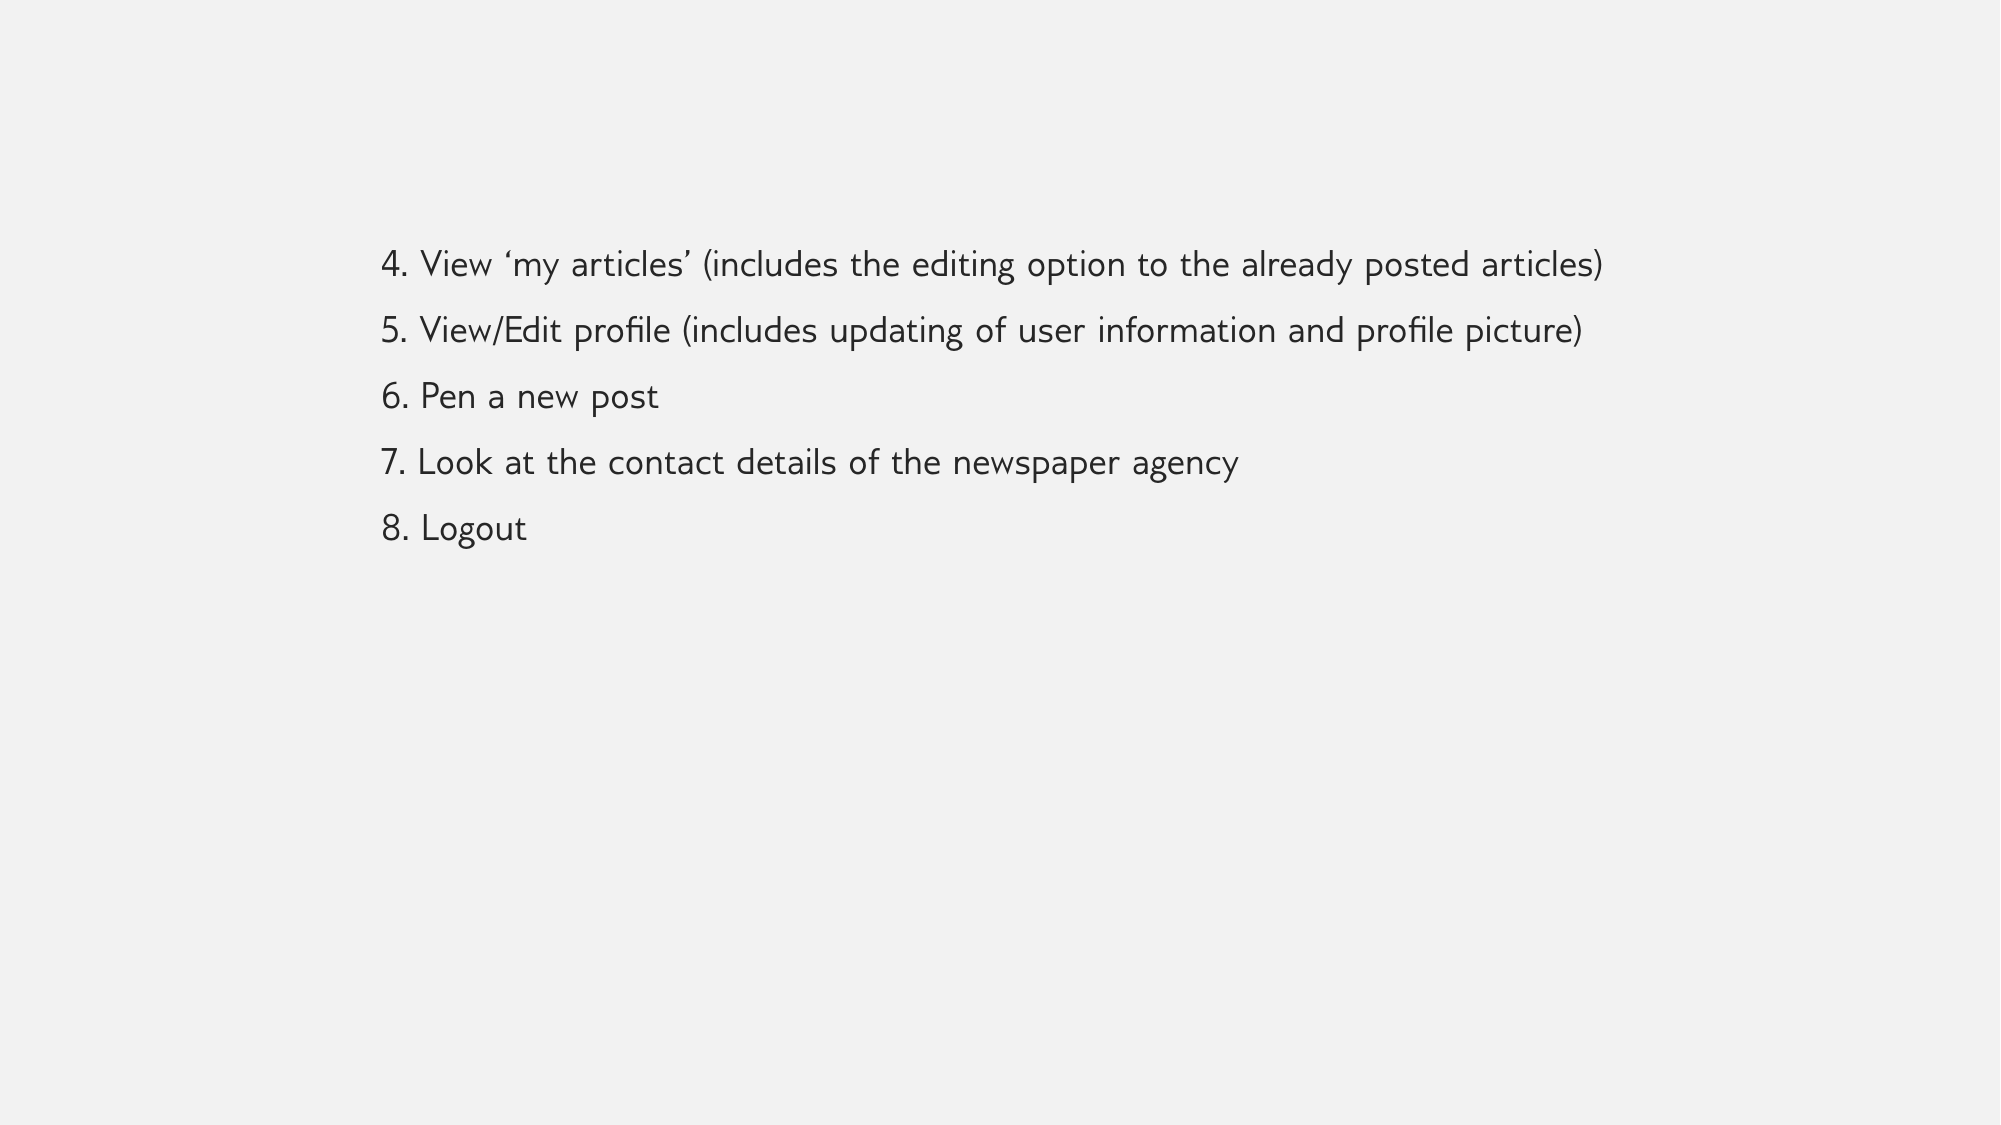

4. View ‘my articles’ (includes the editing option to the already posted articles)
5. View/Edit profile (includes updating of user information and profile picture)
6. Pen a new post
7. Look at the contact details of the newspaper agency
8. Logout